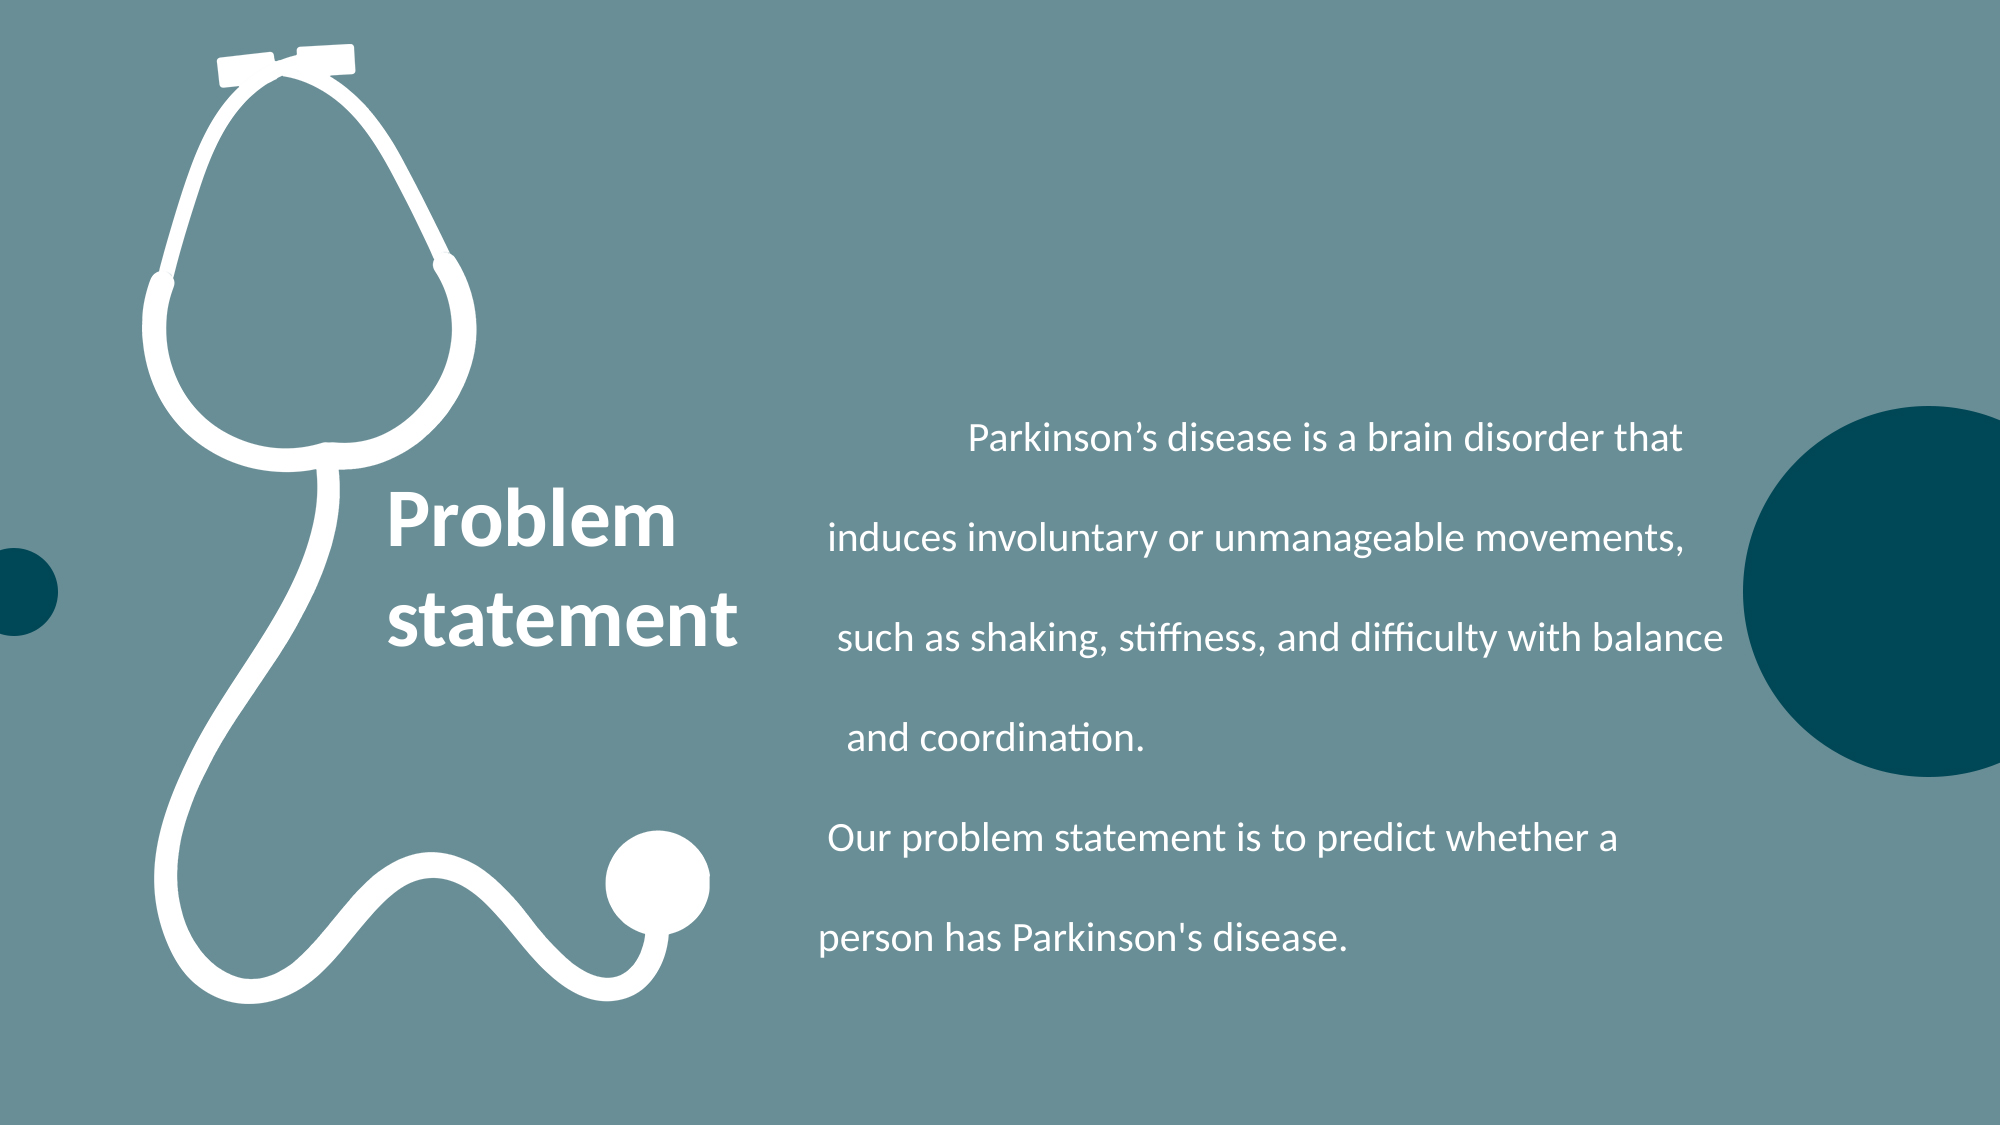

Parkinson’s disease is a brain disorder that       induces involuntary or unmanageable movements,       such as shaking, stiffness, and difficulty with balance    and coordination.
 Our problem statement is to predict whether a person has Parkinson's disease.
Problem statement